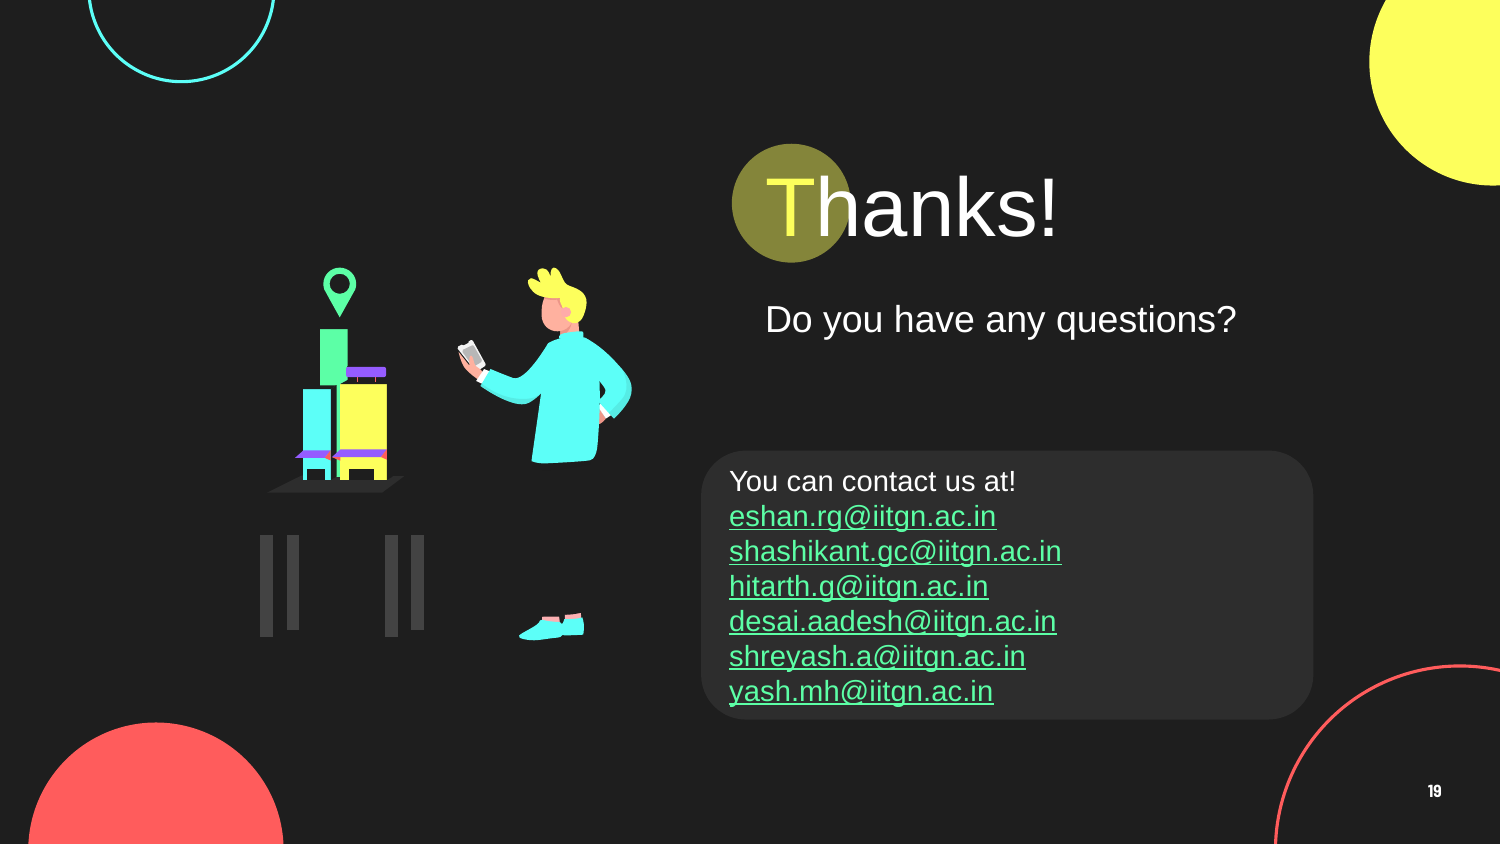

# Thanks!

Do you have any questions?

You can contact us at!
eshan.rg@iitgn.ac.in
shashikant.gc@iitgn.ac.in
hitarth.g@iitgn.ac.in
desai.aadesh@iitgn.ac.in
shreyash.a@iitgn.ac.in
yash.mh@iitgn.ac.in

19